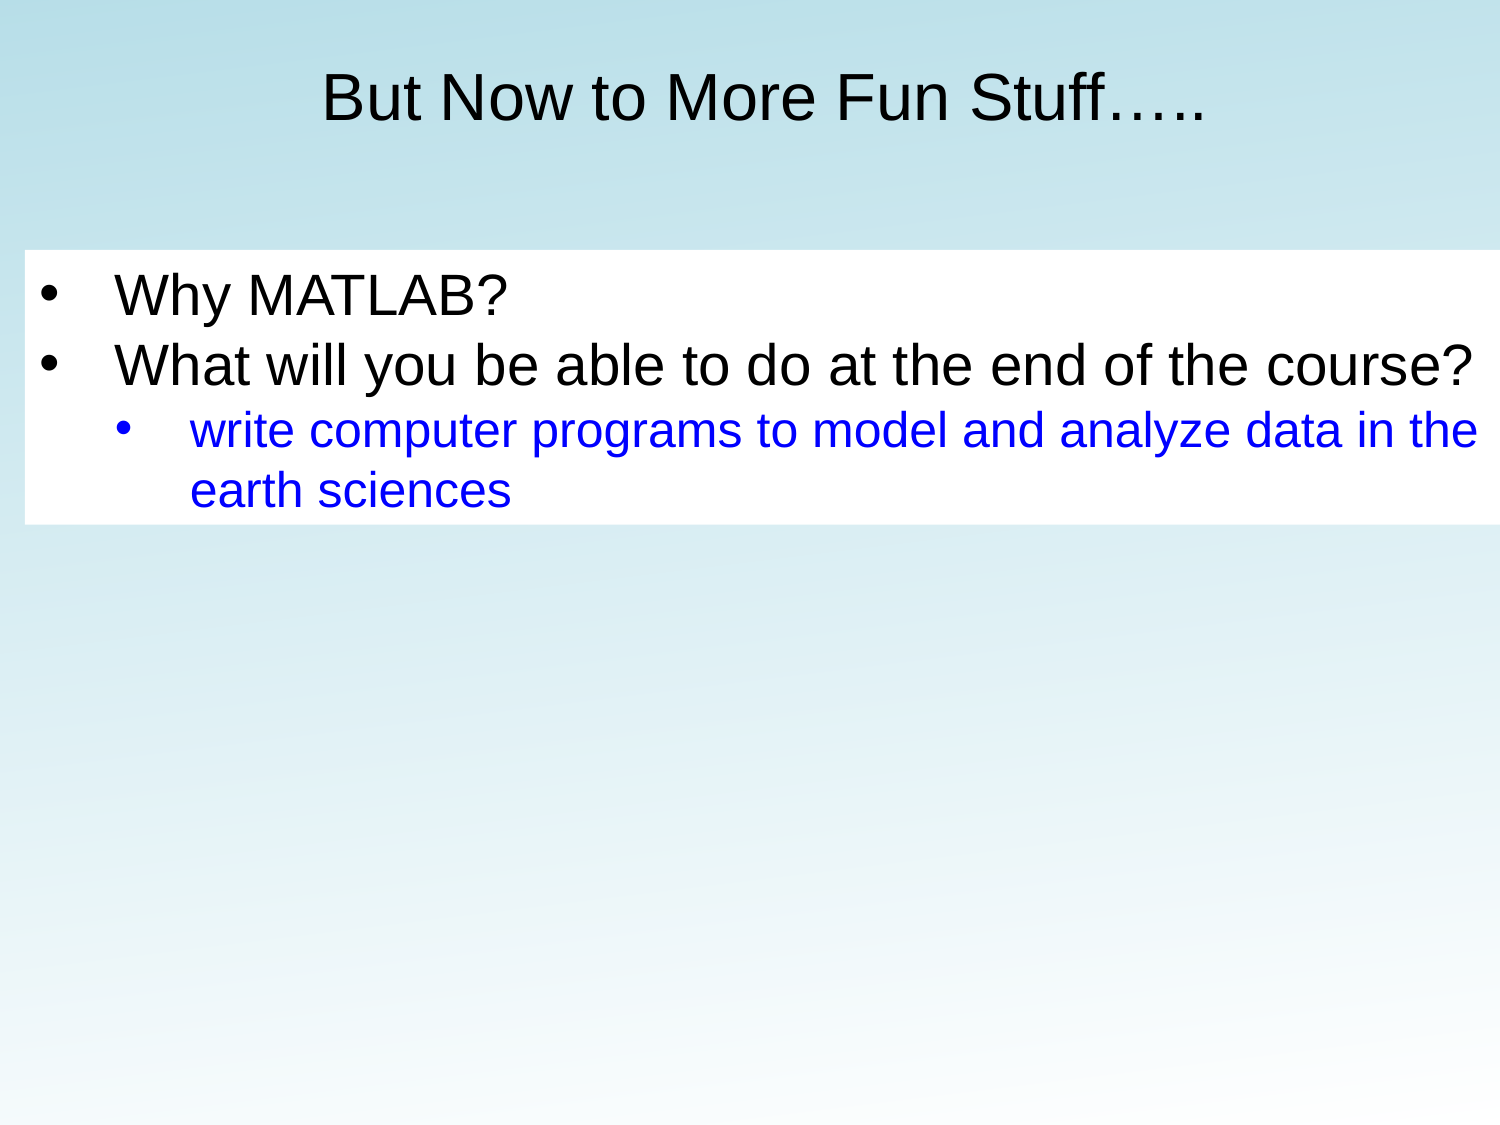

# But Now to More Fun Stuff…..
Why MATLAB?
What will you be able to do at the end of the course?
write computer programs to model and analyze data in the earth sciences